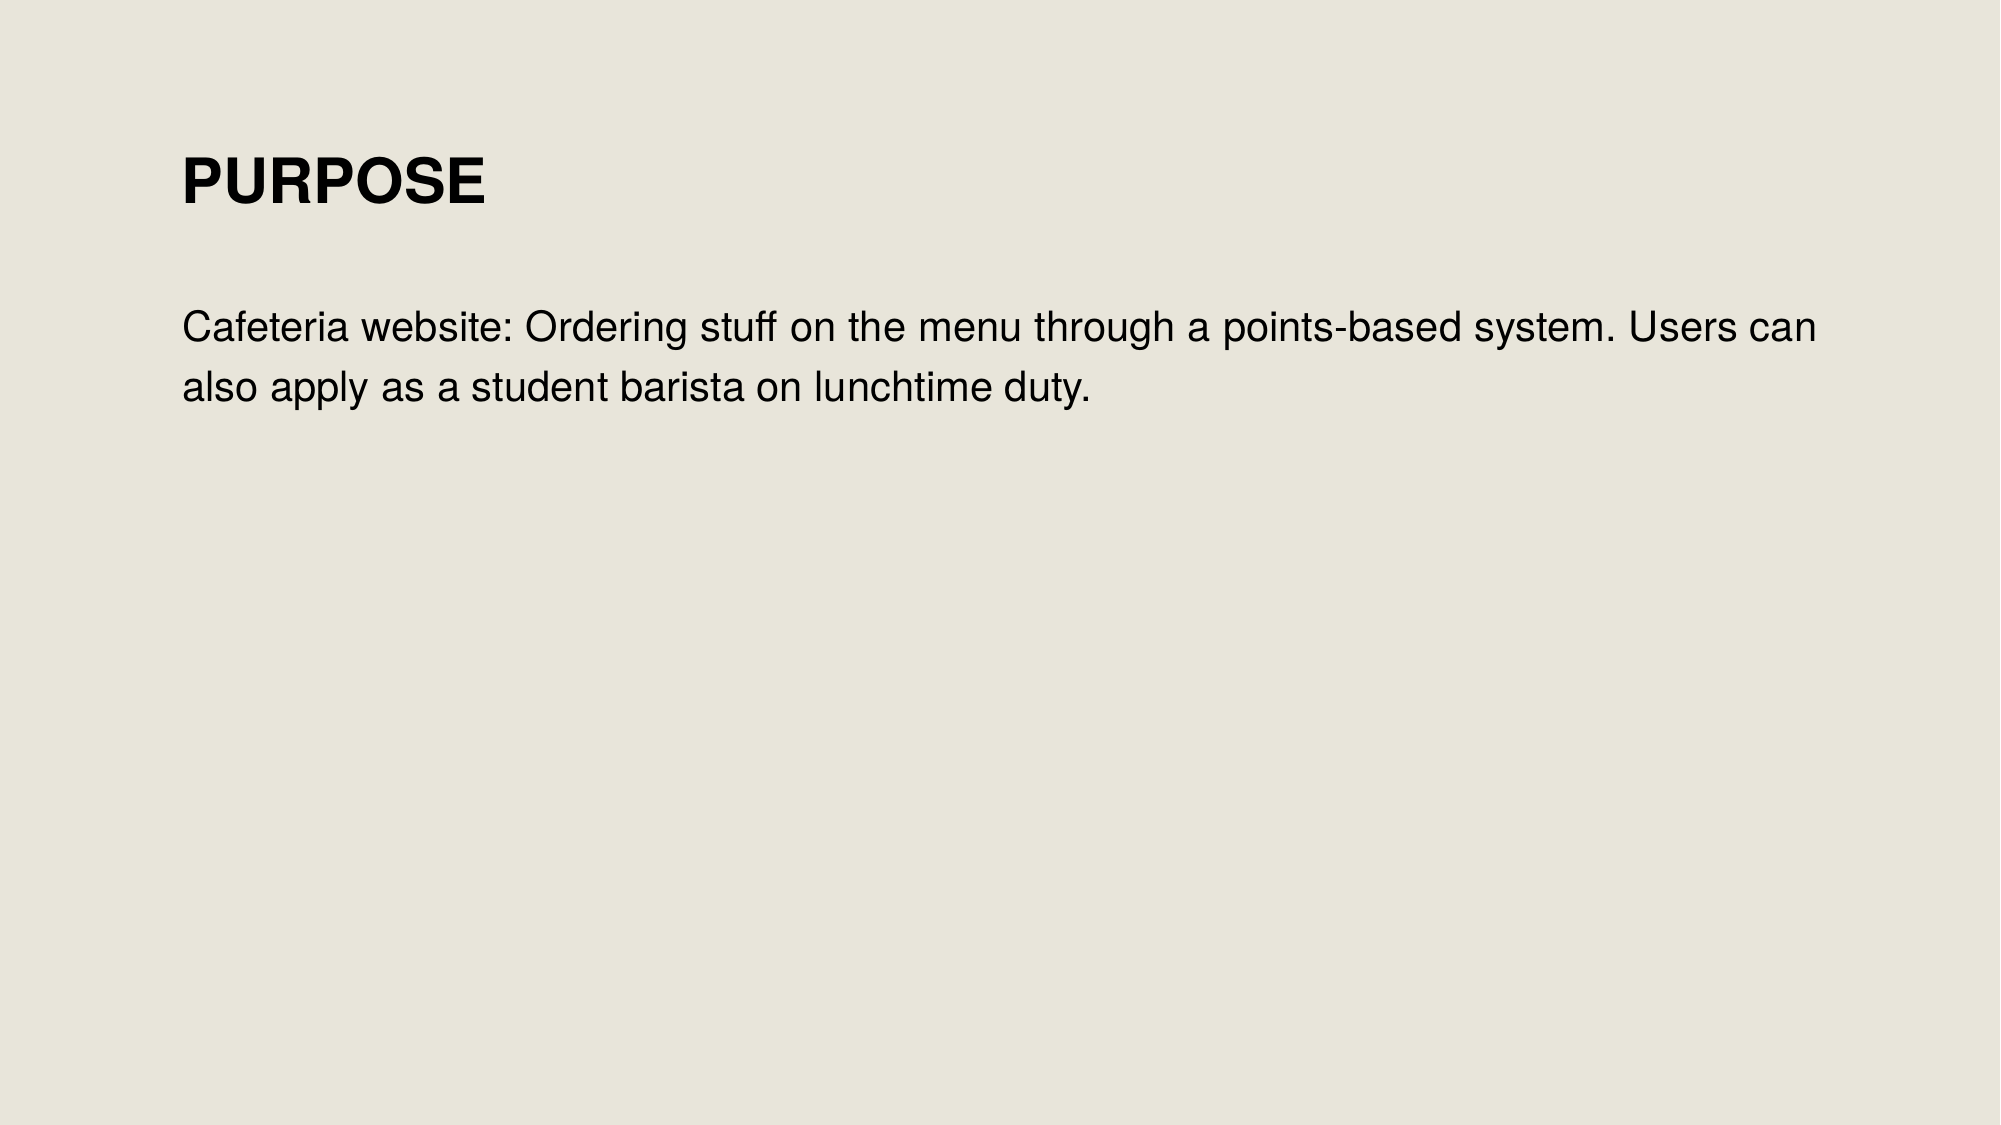

# PURPOSE
Cafeteria website: Ordering stuff on the menu through a points-based system. Users can also apply as a student barista on lunchtime duty.